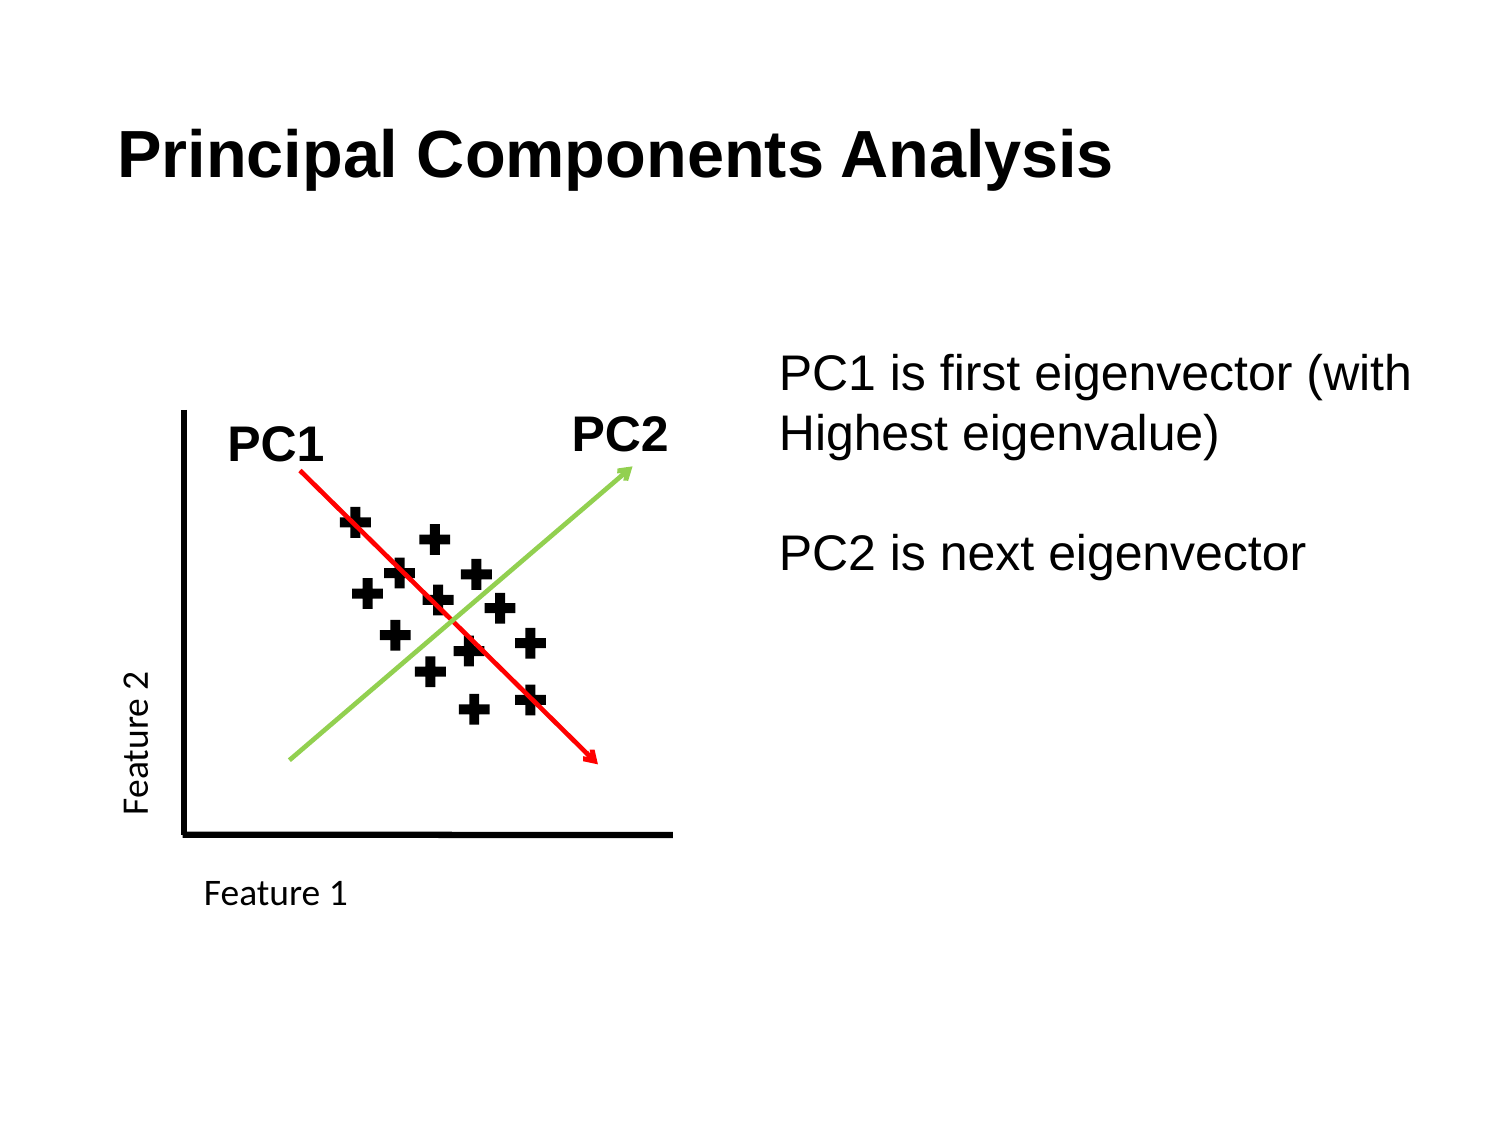

# Principal Components Analysis
PC1 is first eigenvector (with
Highest eigenvalue)

PC2 is next eigenvector
PC2
PC1

Feature 2
Feature 1